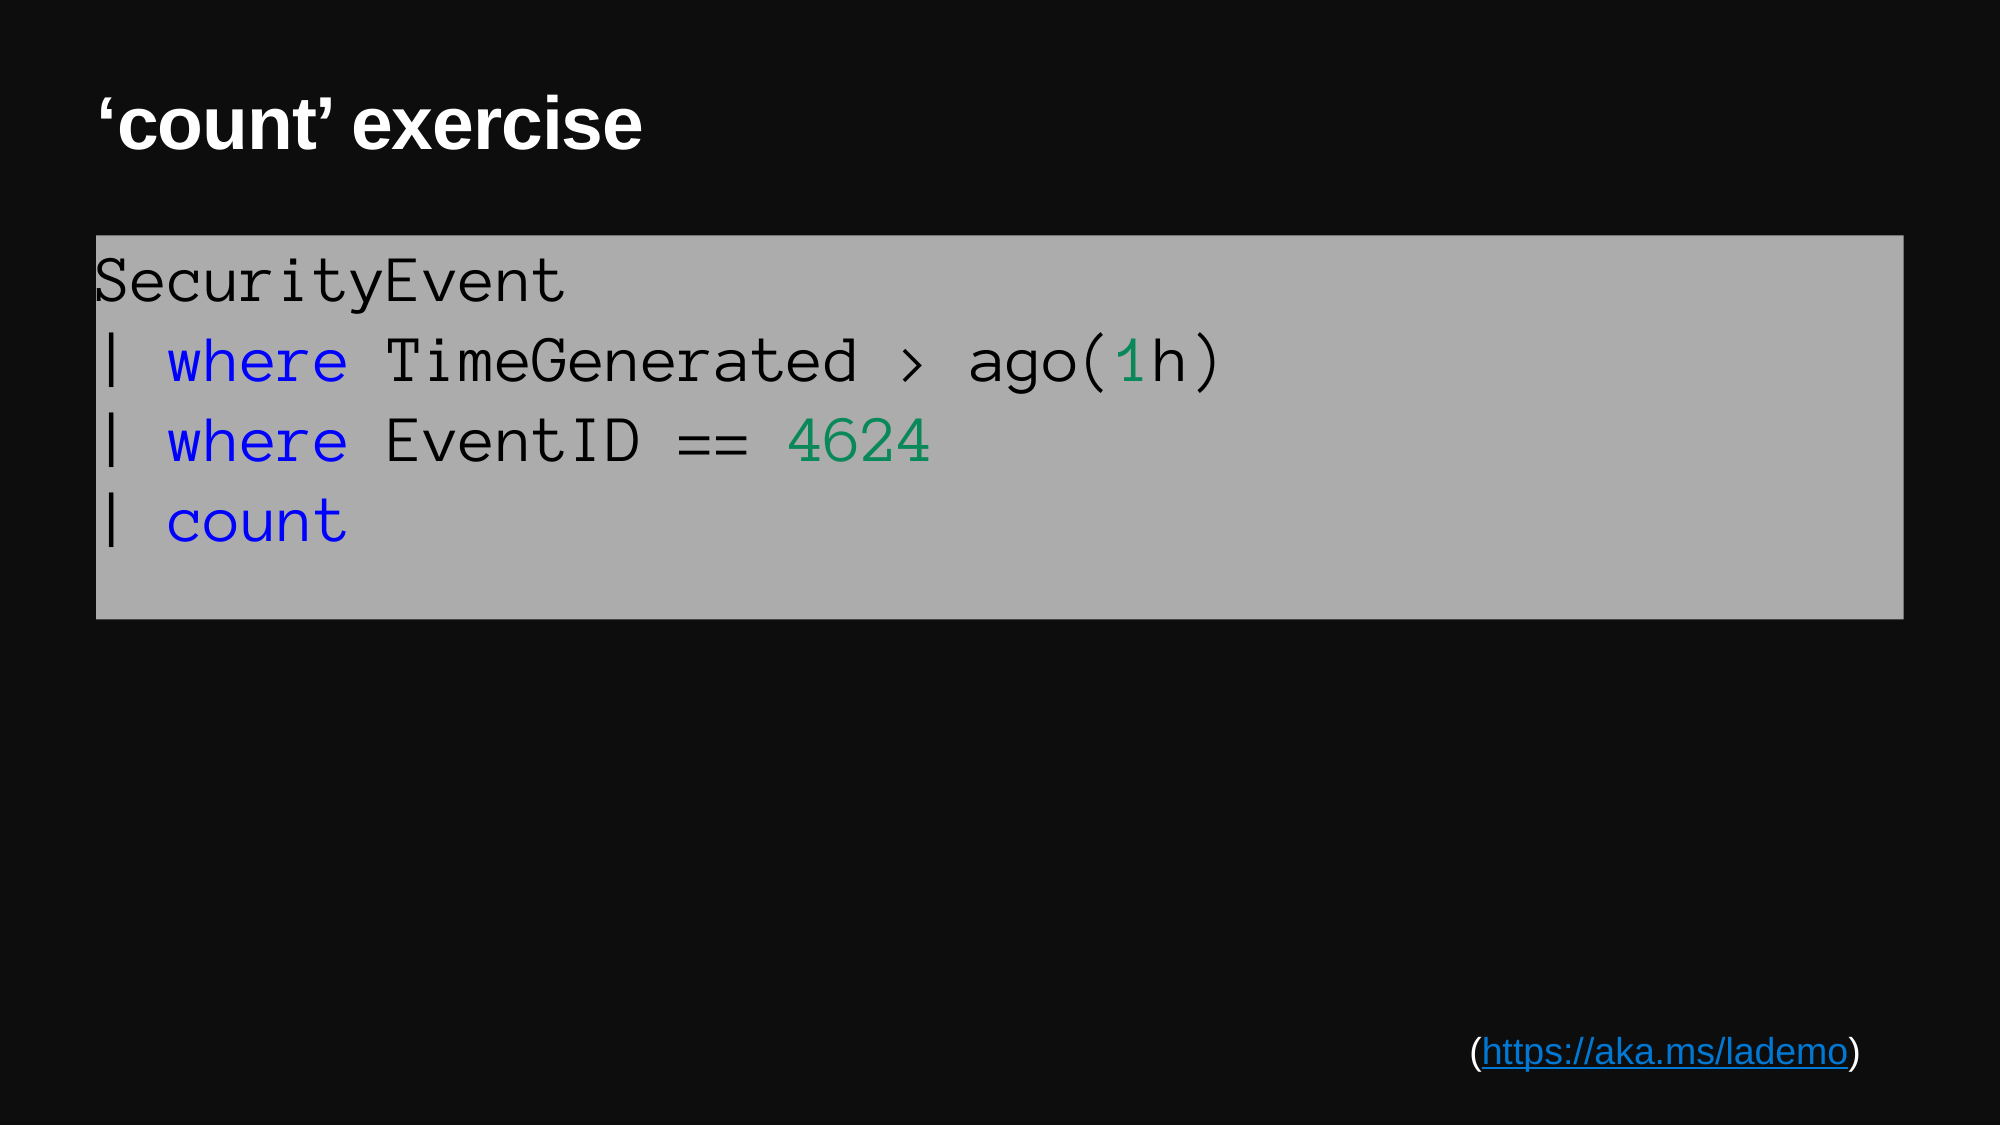

# ‘count’ exercise
SecurityEvent
| where TimeGenerated > ago(1h)
| where EventID == 4624
| count

(https://aka.ms/lademo)